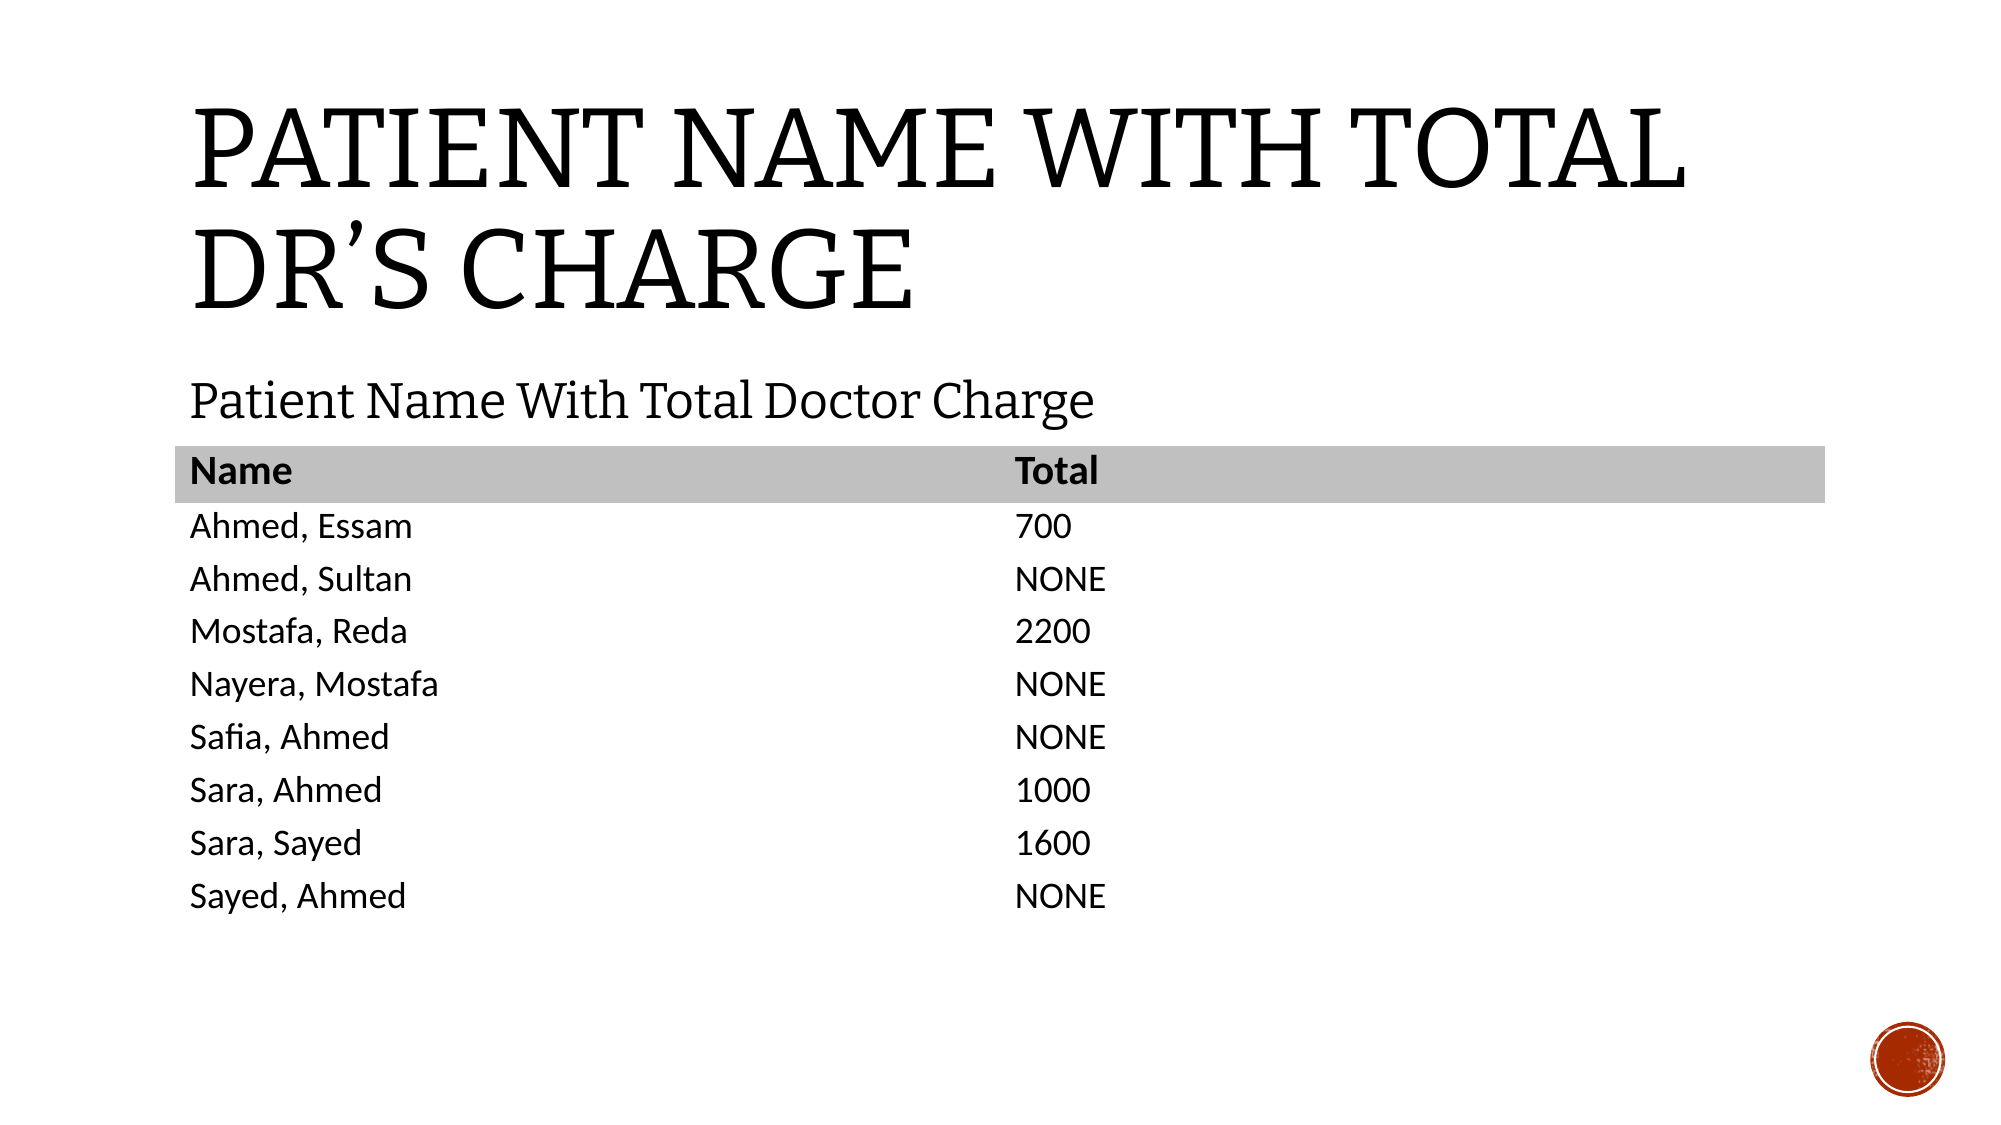

# Patient name with Total Dr’s charge
| Patient Name With Total Doctor Charge |  |
| --- | --- |
| Name | Total |
| Ahmed, Essam | 700 |
| Ahmed, Sultan | NONE |
| Mostafa, Reda | 2200 |
| Nayera, Mostafa | NONE |
| Safia, Ahmed | NONE |
| Sara, Ahmed | 1000 |
| Sara, Sayed | 1600 |
| Sayed, Ahmed | NONE |